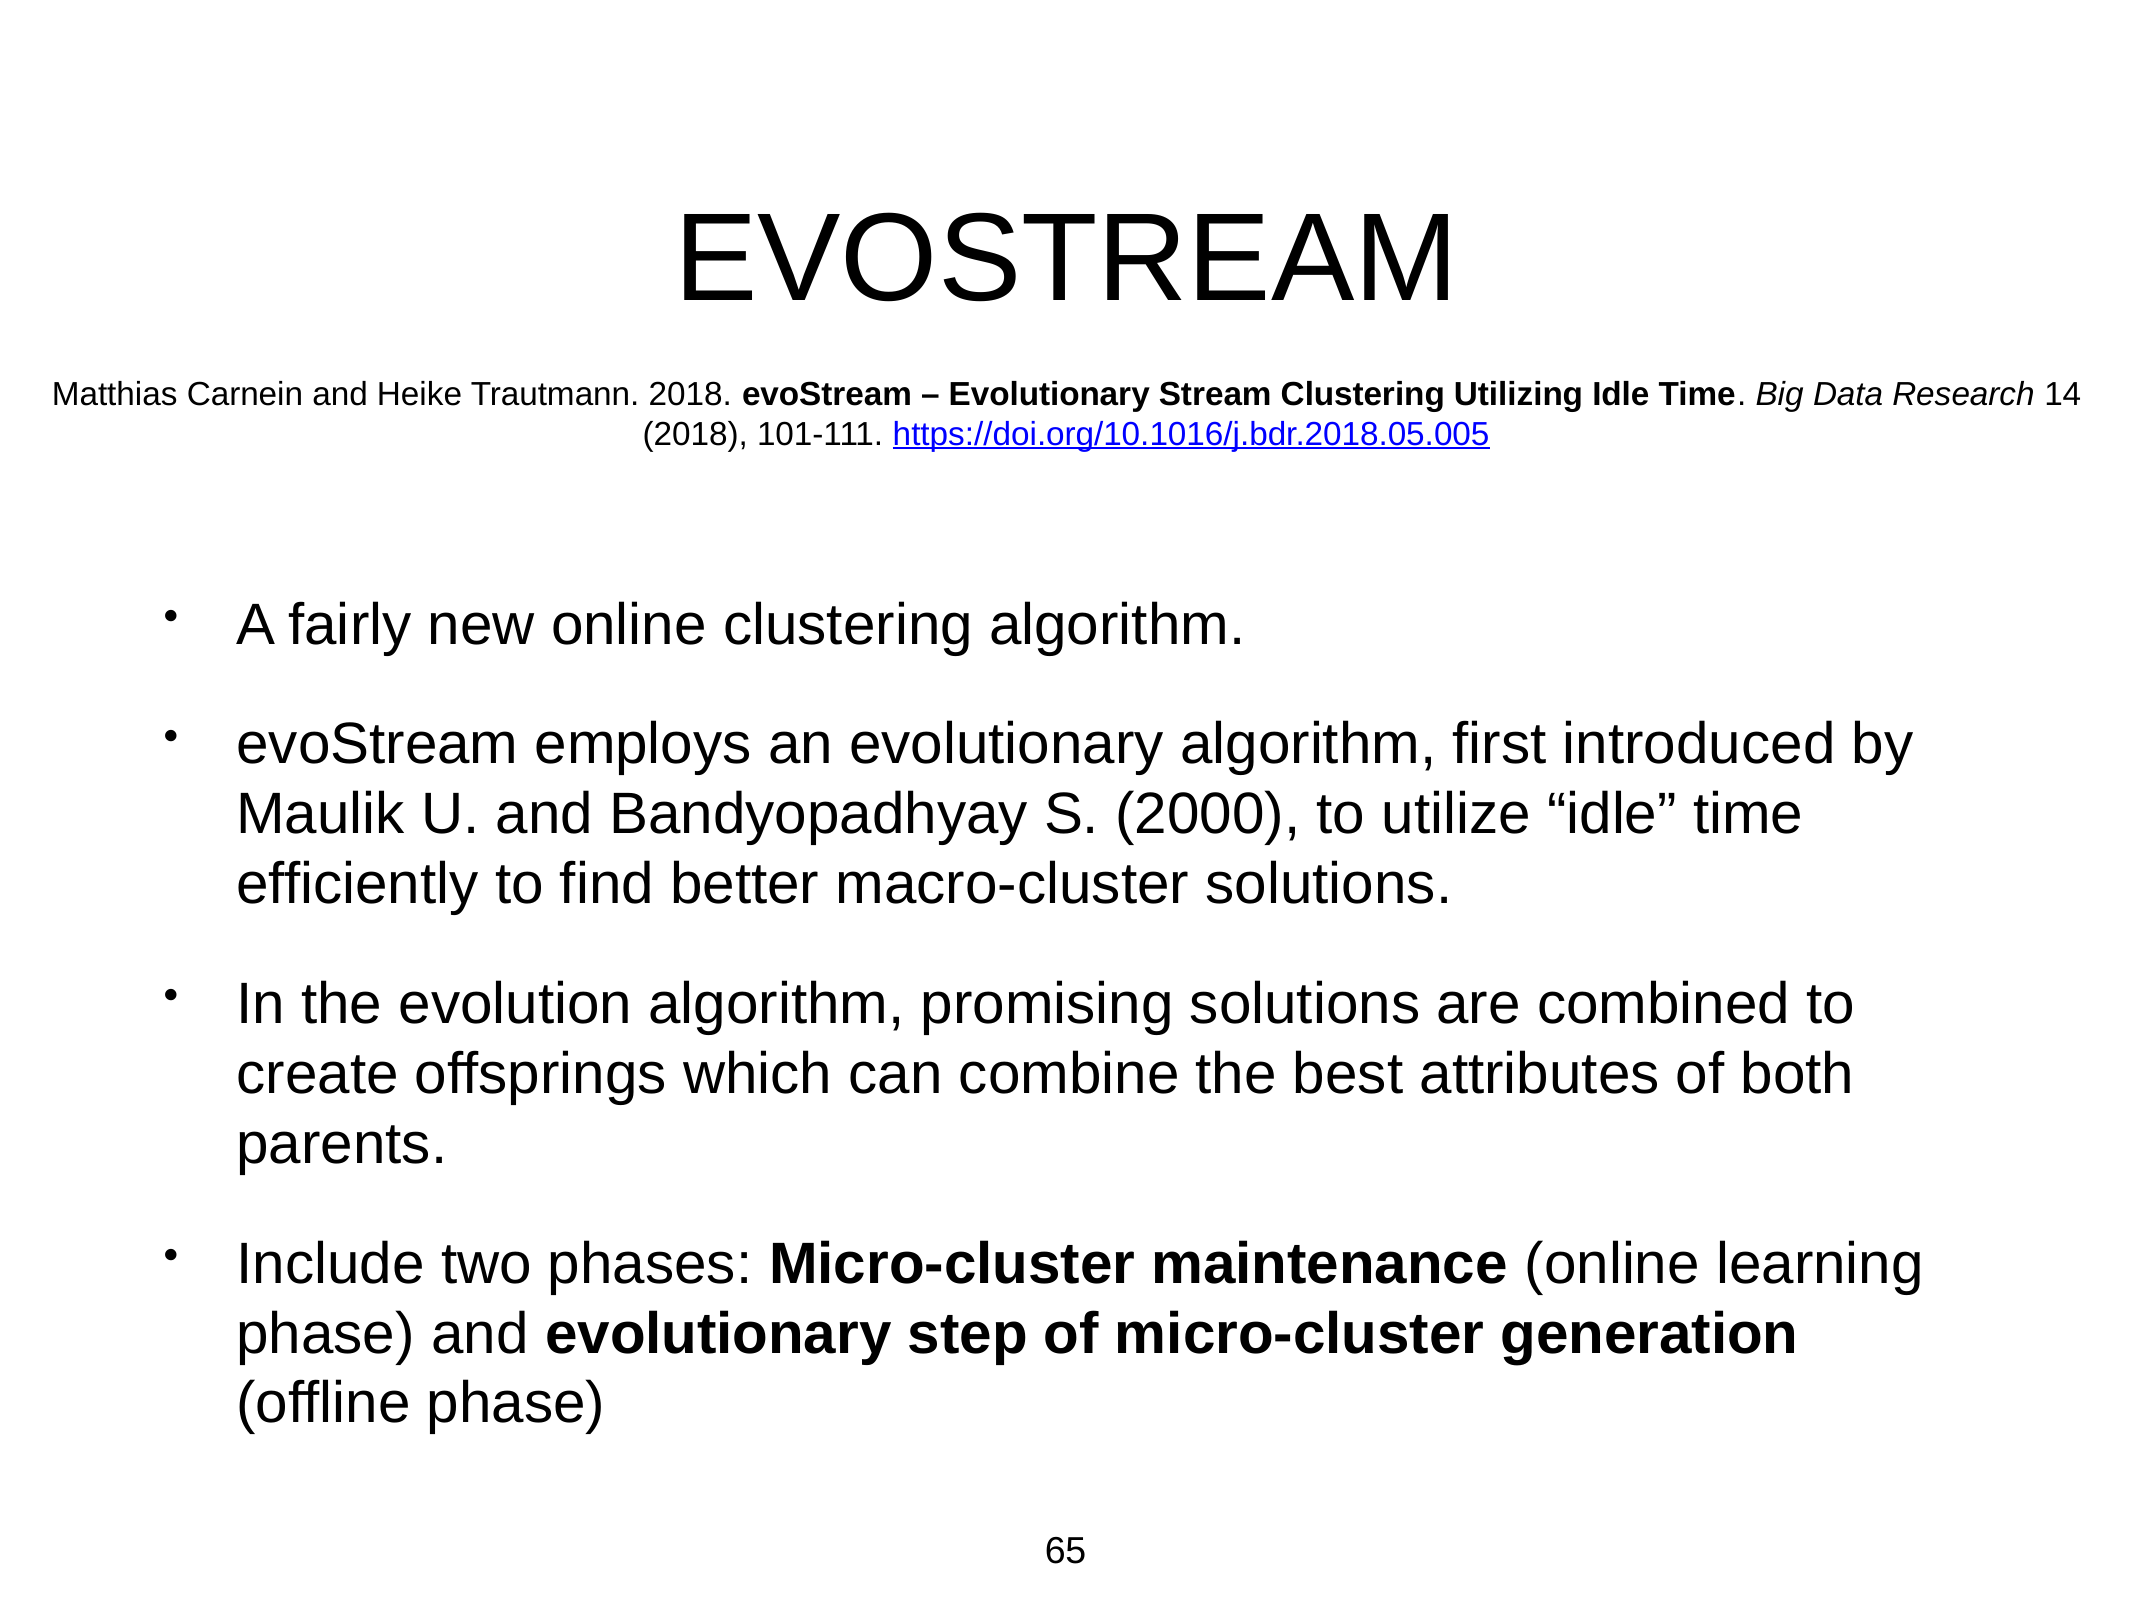

# EVOSTREAM
Matthias Carnein and Heike Trautmann. 2018. evoStream – Evolutionary Stream Clustering Utilizing Idle Time. Big Data Research 14 (2018), 101-111. https://doi.org/10.1016/j.bdr.2018.05.005
A fairly new online clustering algorithm.
evoStream employs an evolutionary algorithm, first introduced by Maulik U. and Bandyopadhyay S. (2000), to utilize “idle” time efficiently to find better macro-cluster solutions.
In the evolution algorithm, promising solutions are combined to create offsprings which can combine the best attributes of both parents.
Include two phases: Micro-cluster maintenance (online learning phase) and evolutionary step of micro-cluster generation (offline phase)
65